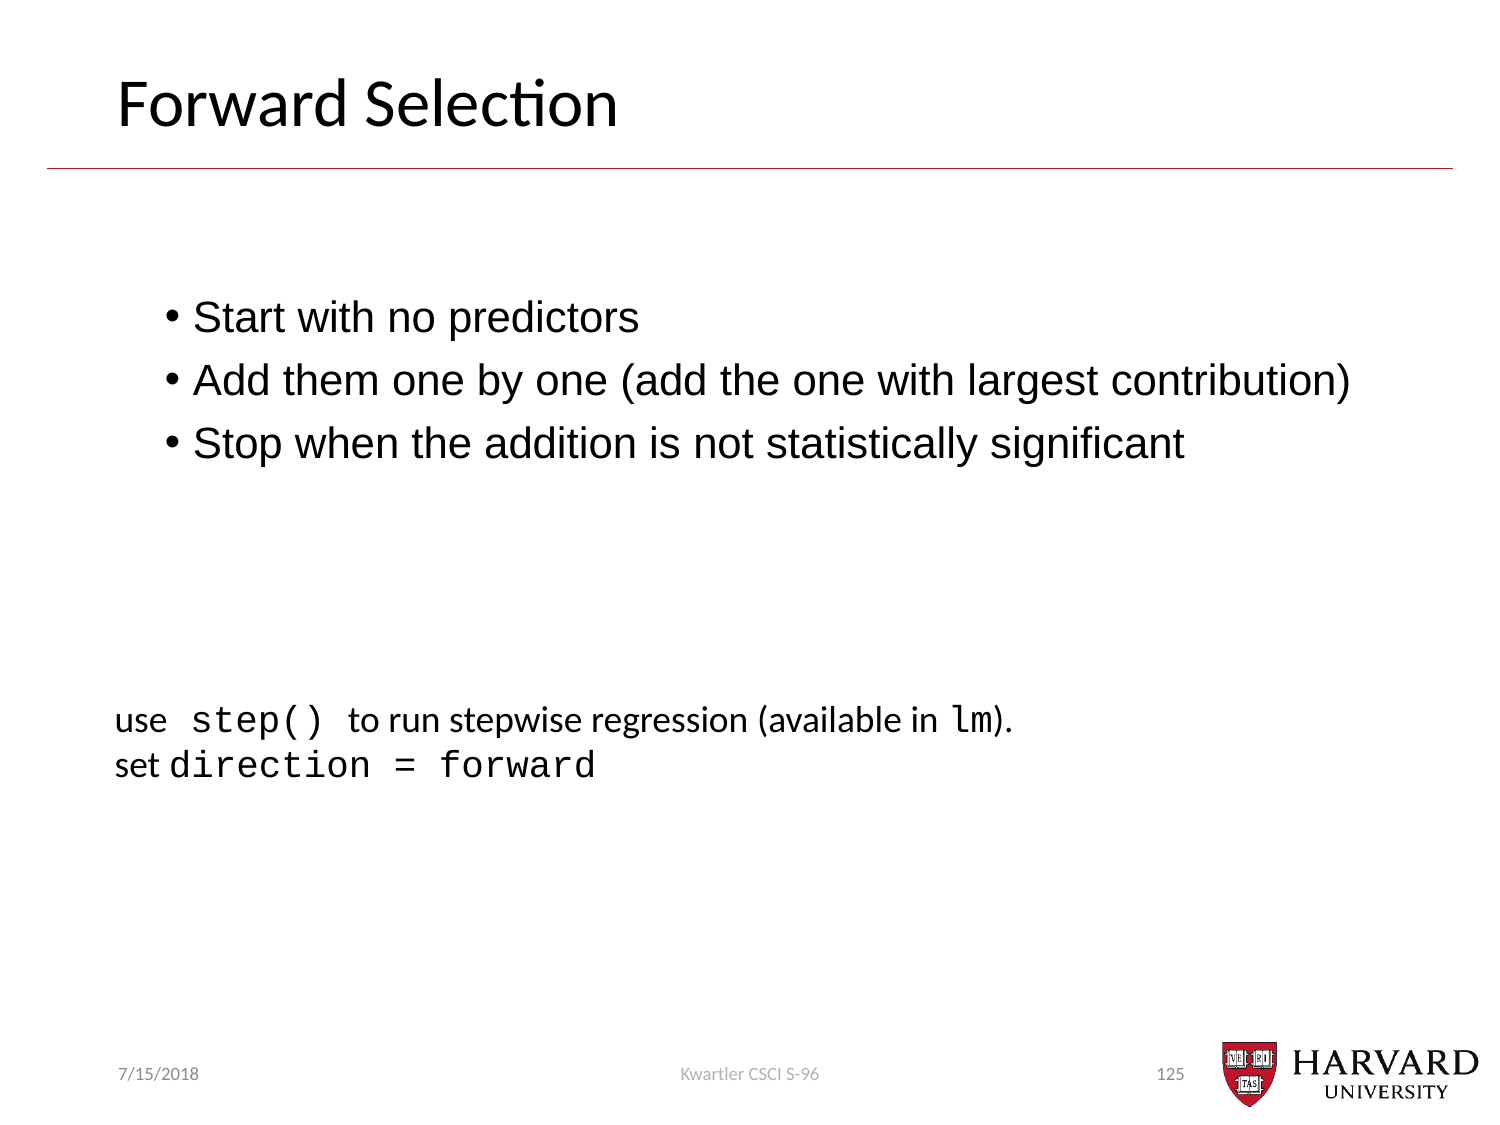

# Forward Selection
Start with no predictors
Add them one by one (add the one with largest contribution)
Stop when the addition is not statistically significant

use step() to run stepwise regression (available in lm).
set direction = forward
7/15/2018
Kwartler CSCI S-96
125